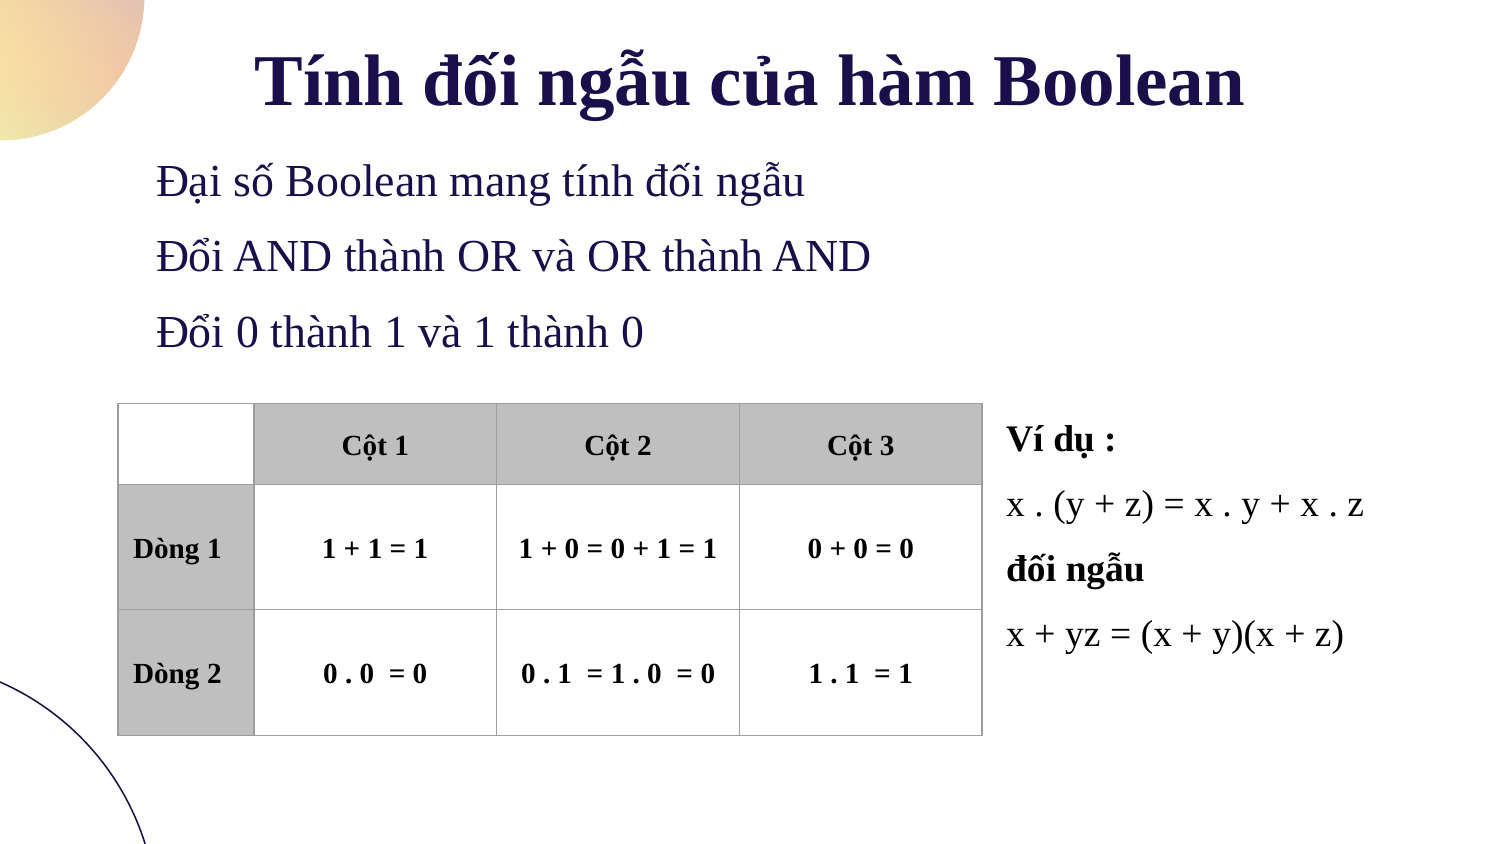

# Tính đối ngẫu của hàm Boolean
Đại số Boolean mang tính đối ngẫu
Đổi AND thành OR và OR thành AND
Đổi 0 thành 1 và 1 thành 0

|  | Cột 1 | Cột 2 | Cột 3 |
| --- | --- | --- | --- |
| Dòng 1 | 1 + 1 = 1 | 1 + 0 = 0 + 1 = 1 | 0 + 0 = 0 |
| Dòng 2 | 0 . 0 = 0 | 0 . 1 = 1 . 0 = 0 | 1 . 1 = 1 |
Ví dụ :
x . (y + z) = x . y + x . z
đối ngẫu
x + yz = (x + y)(x + z)